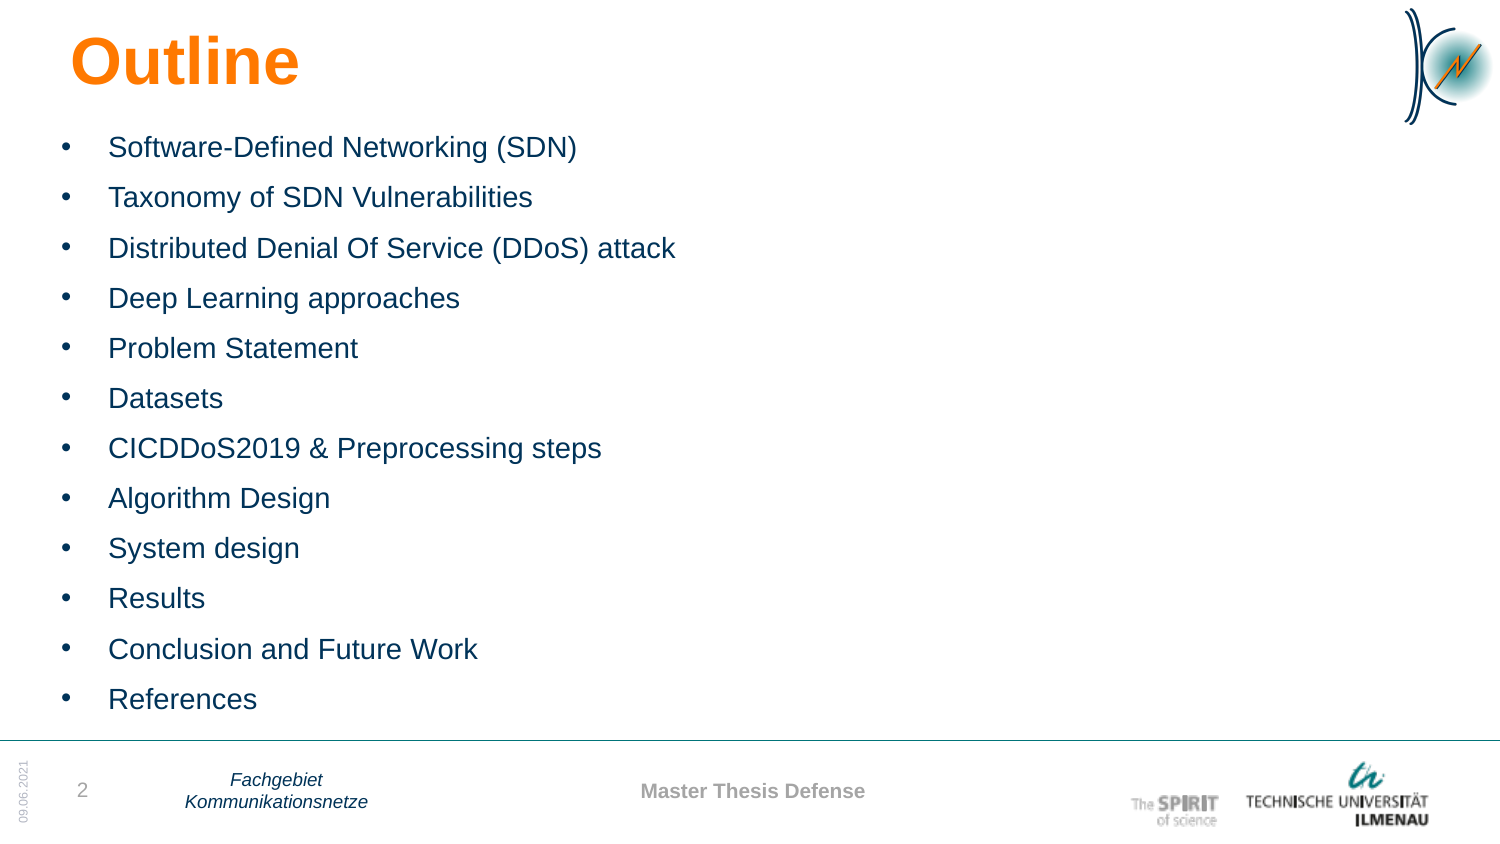

Outline
Software-Defined Networking (SDN)
Taxonomy of SDN Vulnerabilities
Distributed Denial Of Service (DDoS) attack
Deep Learning approaches
Problem Statement
Datasets
CICDDoS2019 & Preprocessing steps
Algorithm Design
System design
Results
Conclusion and Future Work
References

2
Master Thesis Defense
09.06.2021